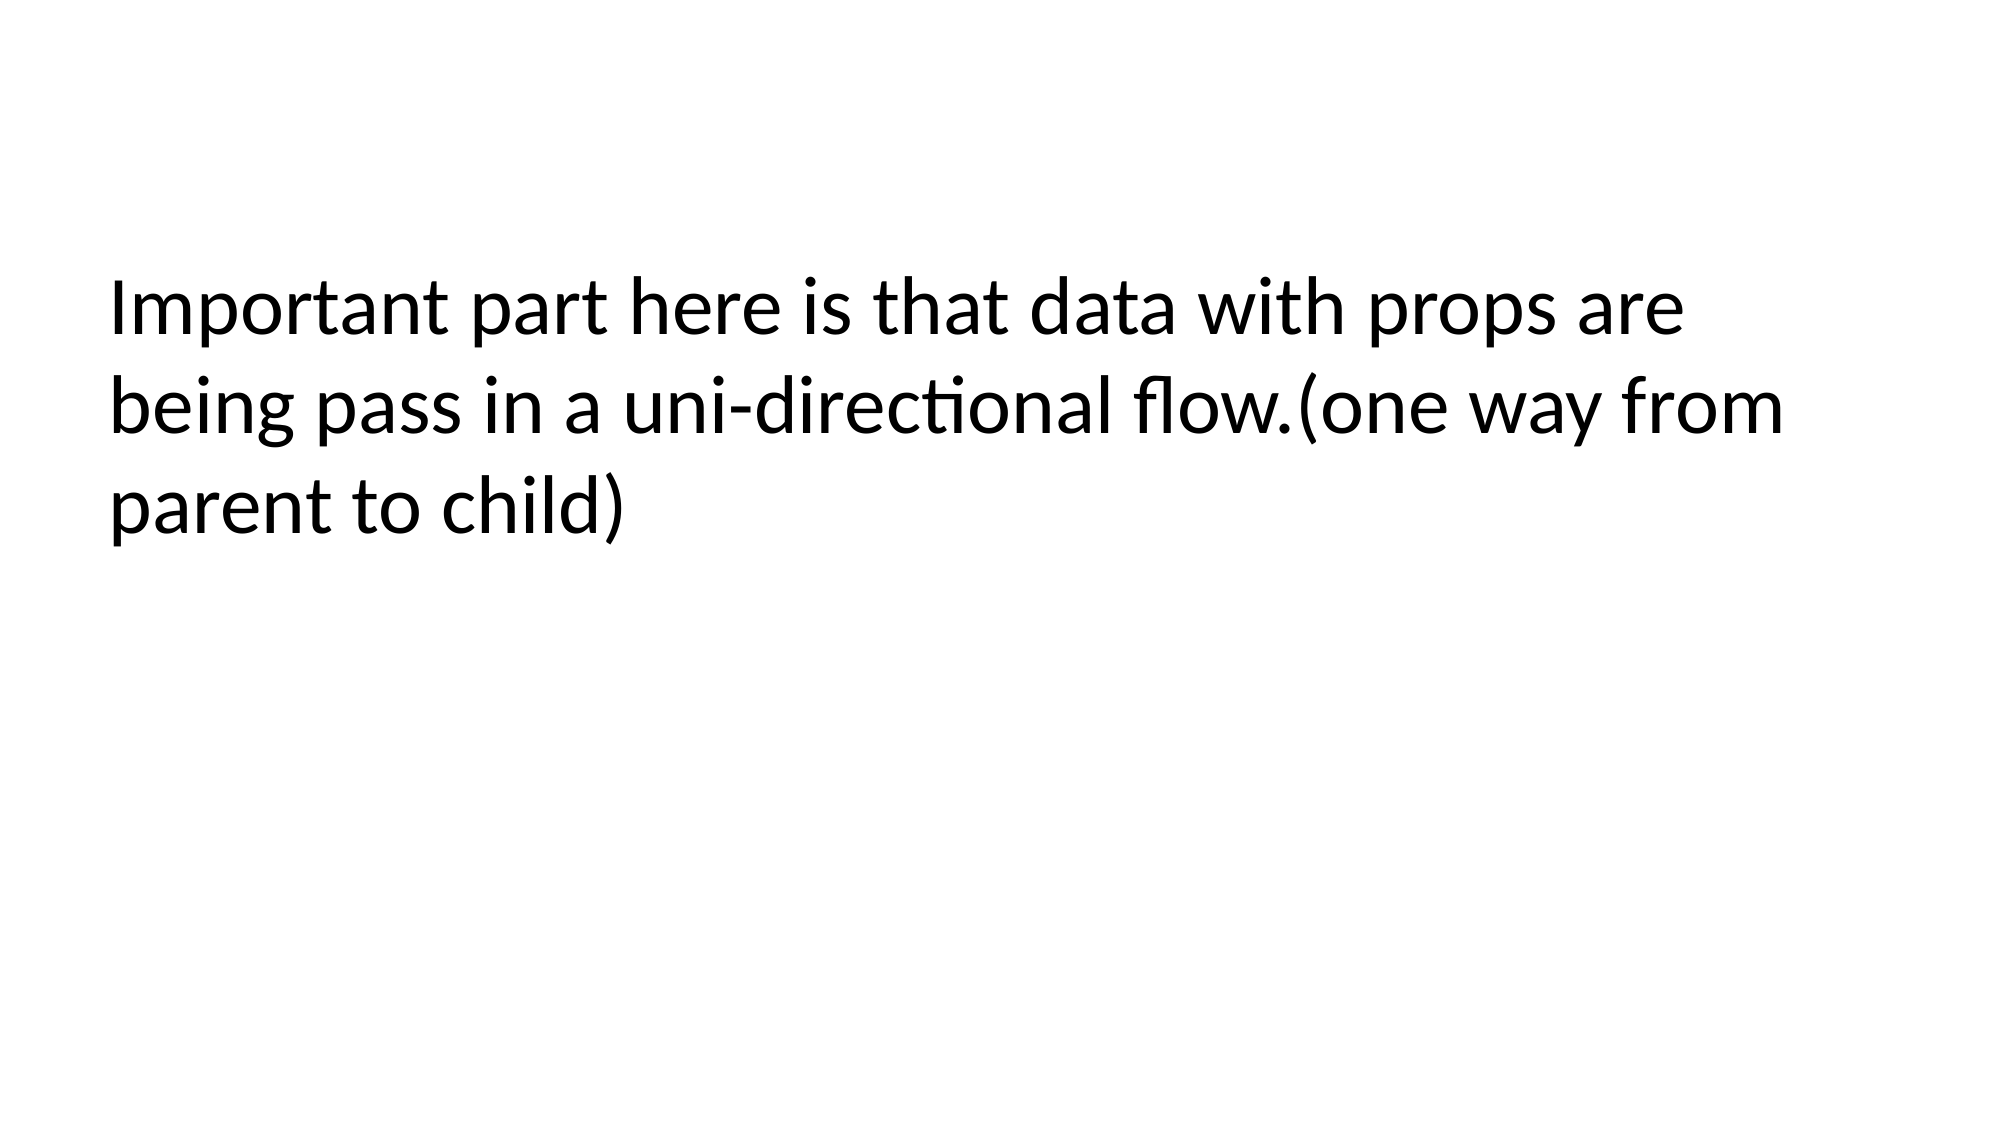

Important part here is that data with props are being pass in a uni-directional flow.(one way from parent to child)